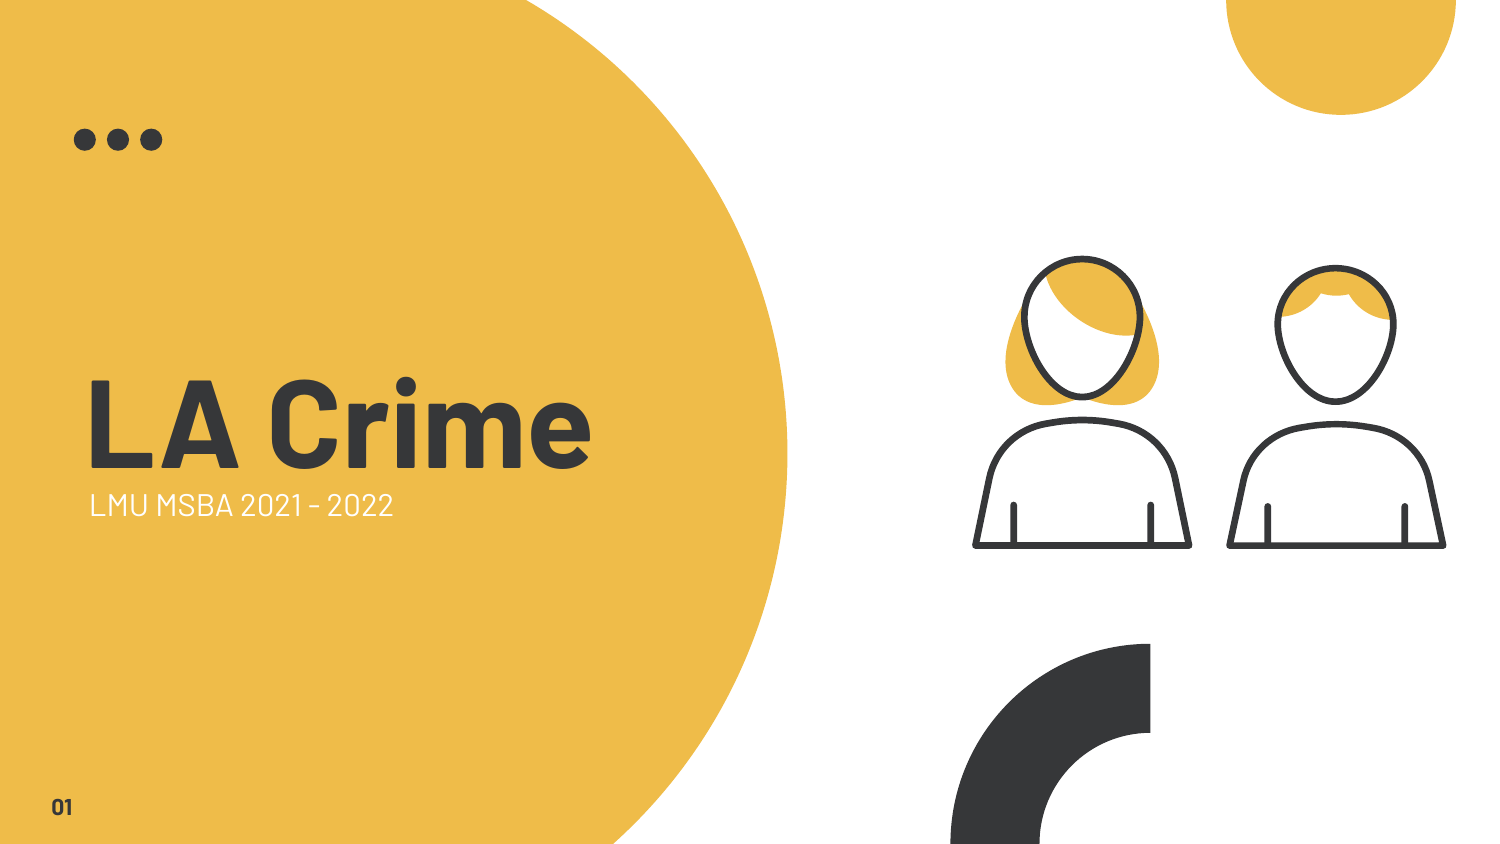

# LA Crime
LMU MSBA 2021 - 2022

01